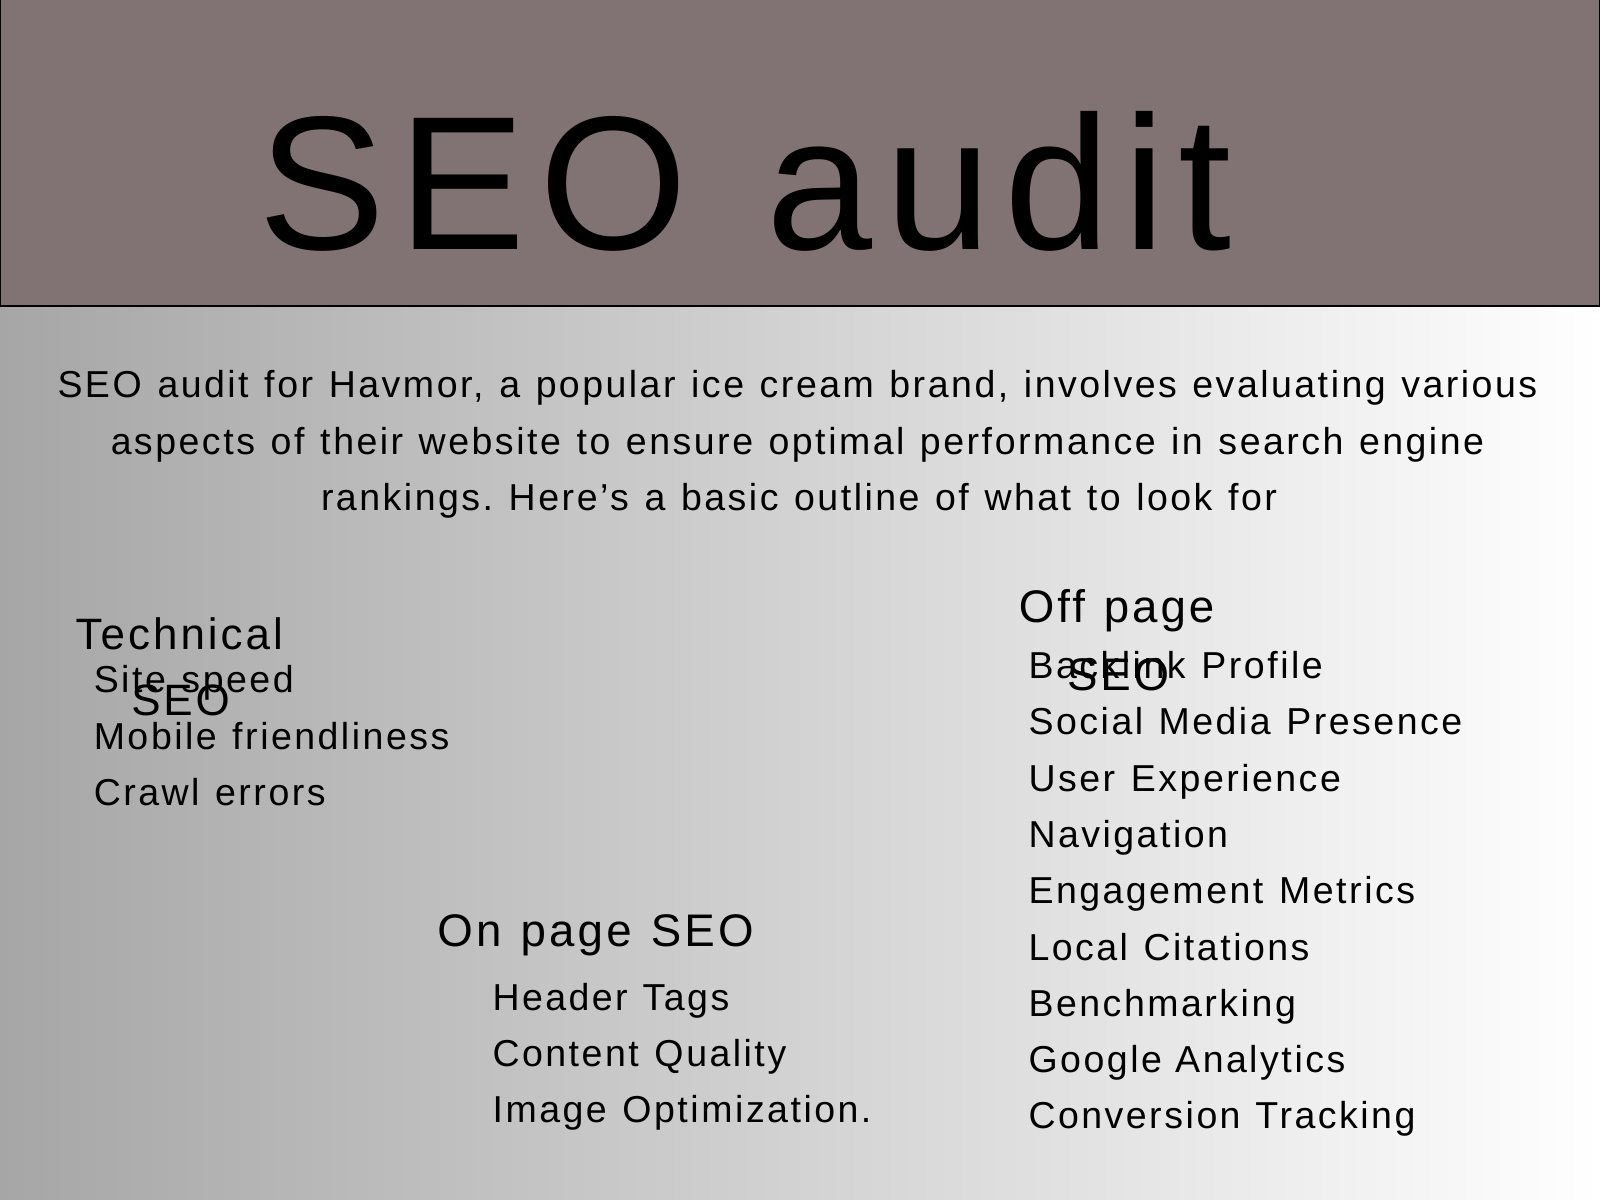

SEO audit
SEO audit for Havmor, a popular ice cream brand, involves evaluating various aspects of their website to ensure optimal performance in search engine rankings. Here’s a basic outline of what to look for
Off page SEO

Backlink Profile
Social Media Presence
User Experience
Navigation
Engagement Metrics
Local Citations
Benchmarking
Google Analytics
Conversion Tracking

  Site speed
  Mobile friendliness
  Crawl errors
Technical SEO
On page SEO

  Header Tags
  Content Quality
  Image Optimization.